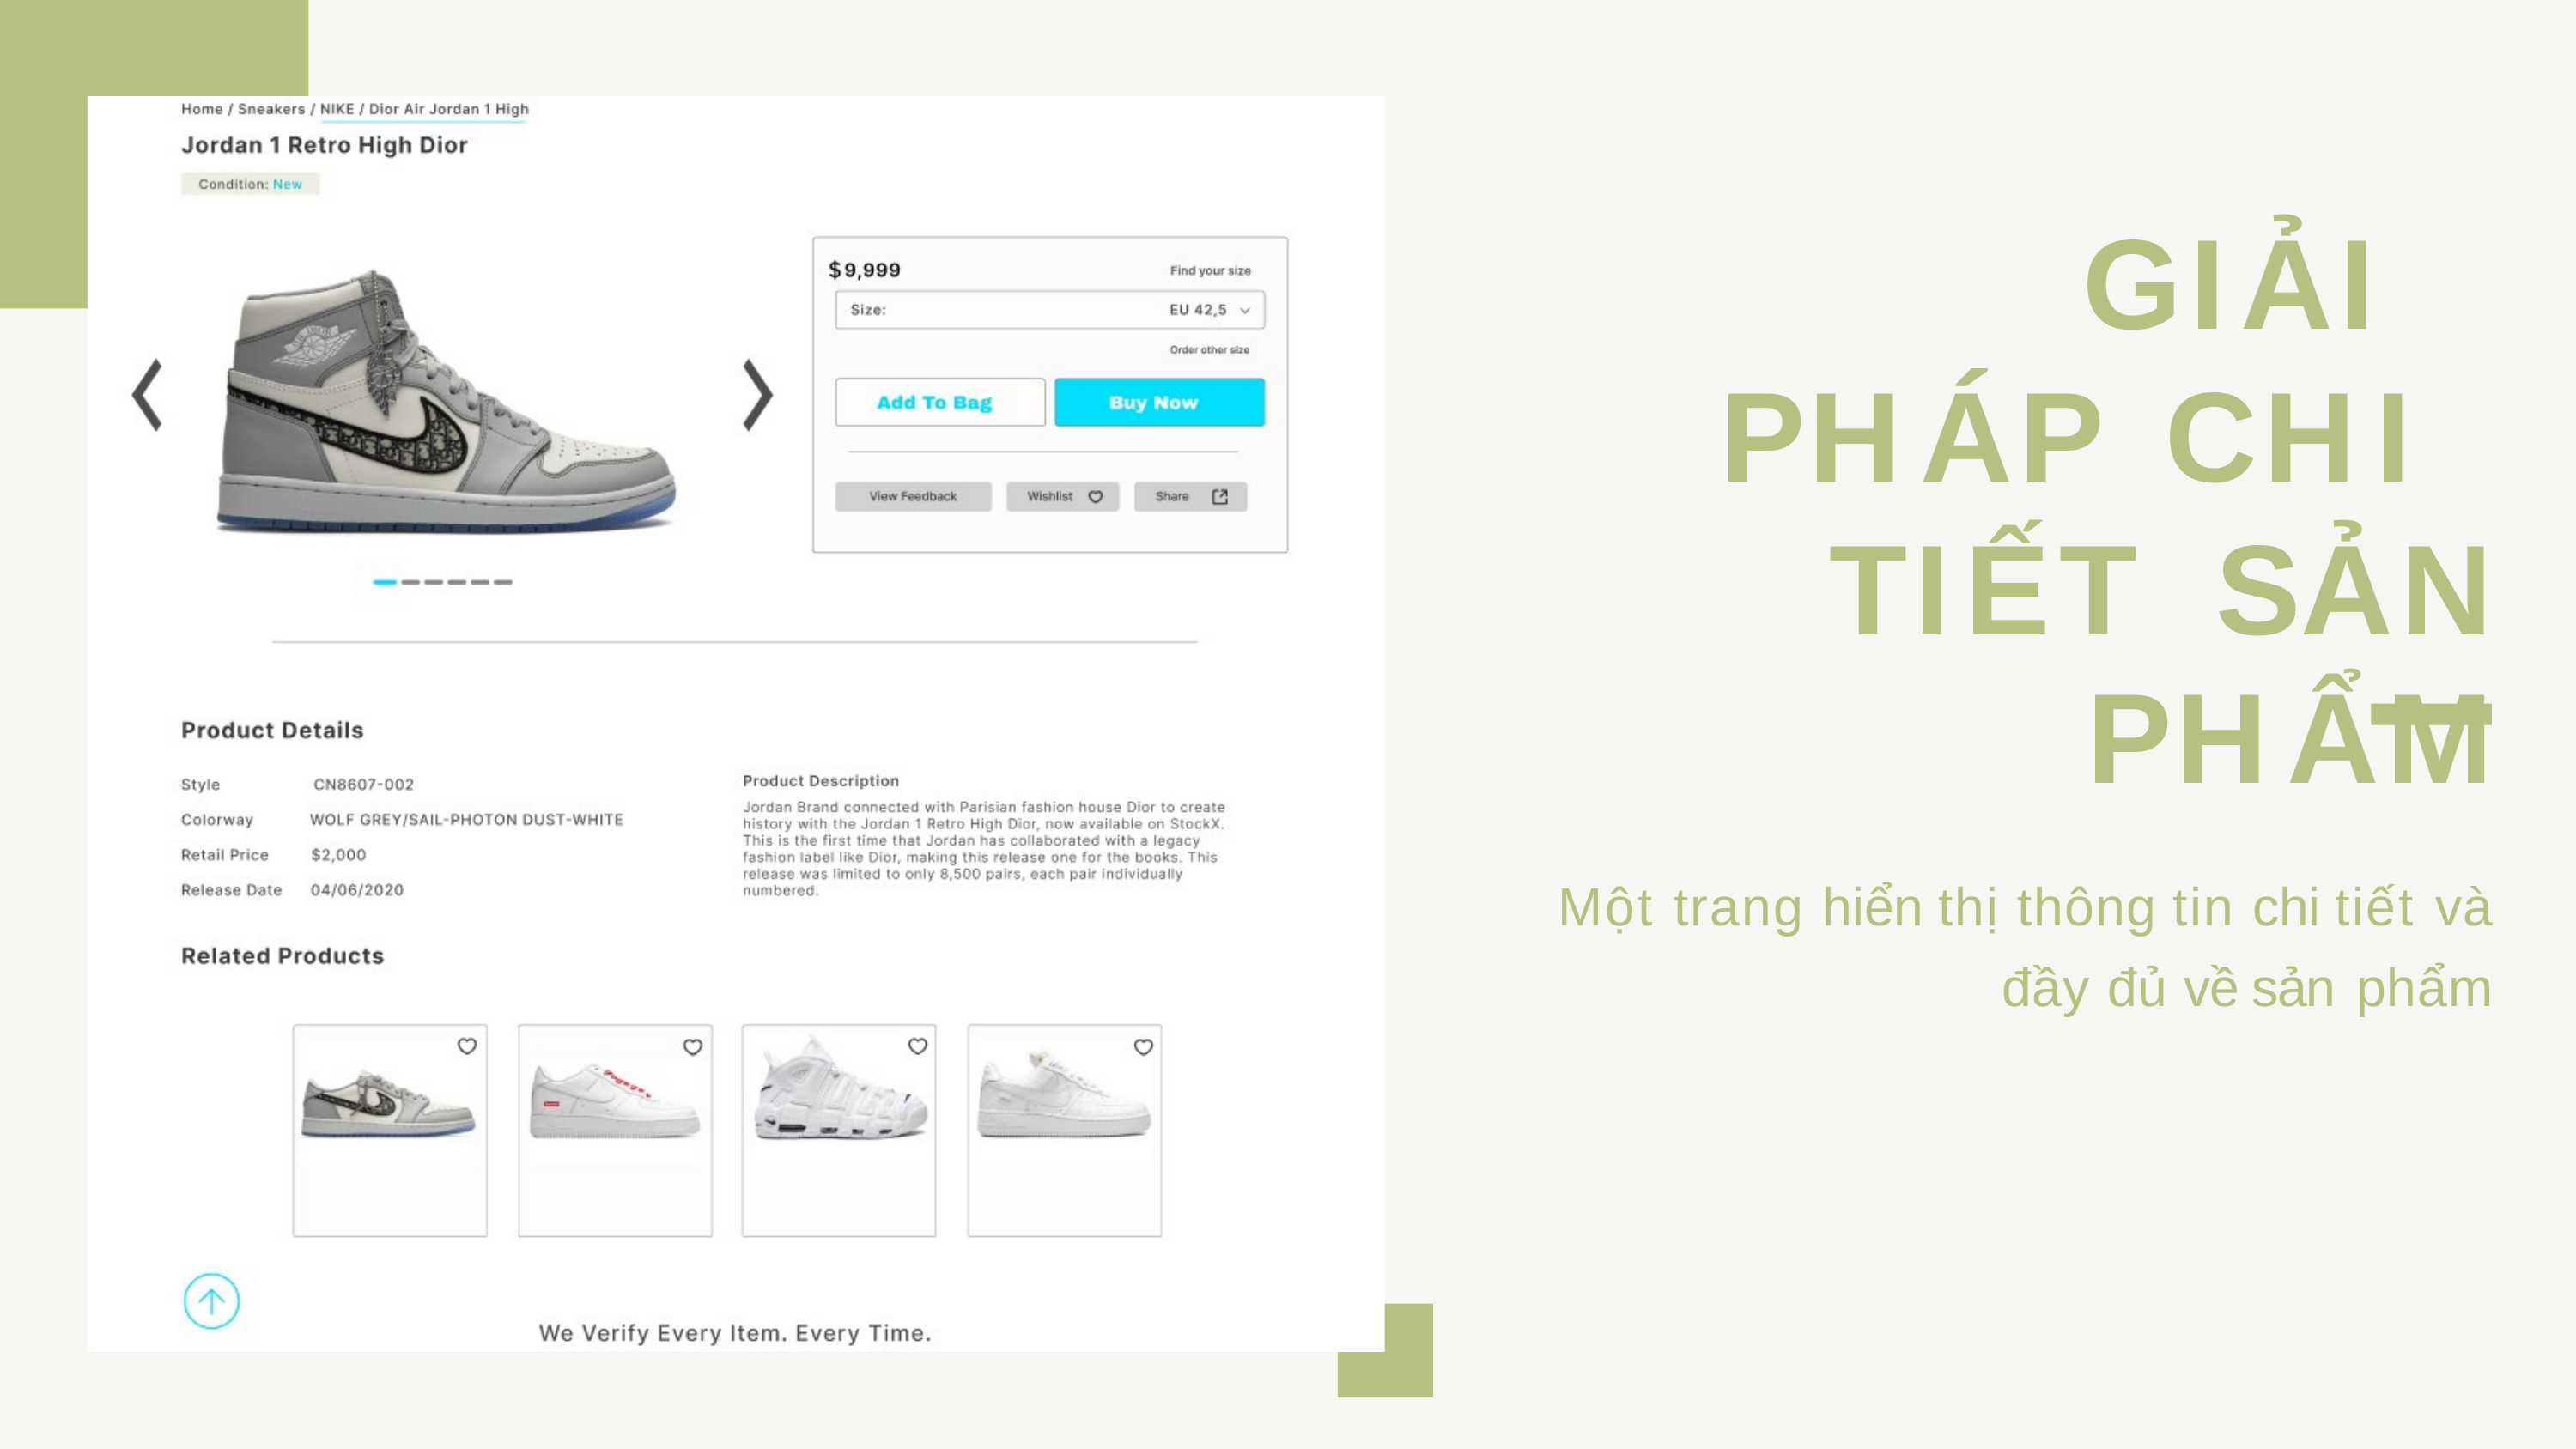

# GIẢI	PHÁP  CHI	TIẾT	SẢN
PHẨM

Một trang hiển thị thông tin chi tiết và
đầy đủ về sản phẩm